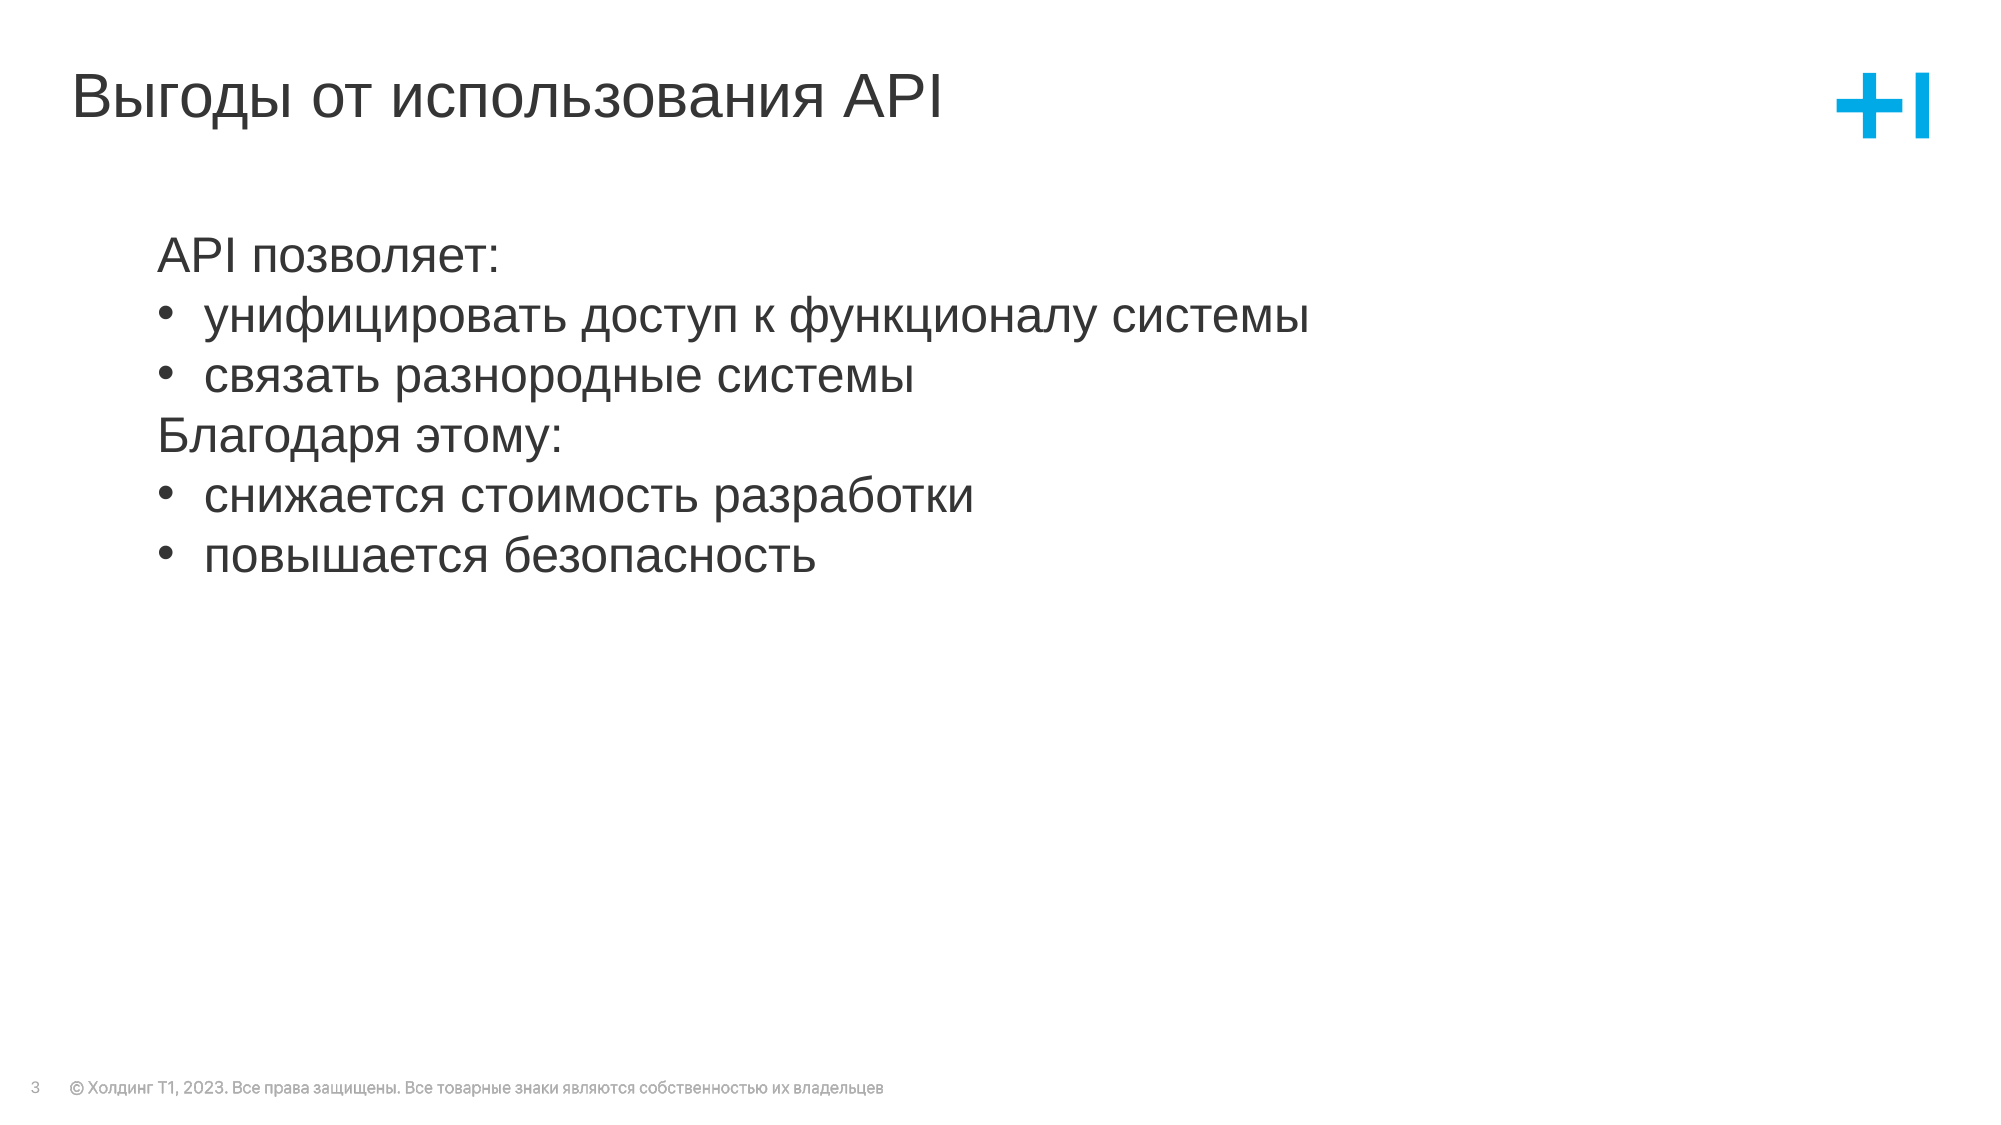

# Выгоды от использования API
API позволяет:
унифицировать доступ к функционалу системы
связать разнородные системы
Благодаря этому:
снижается стоимость разработки
повышается безопасность